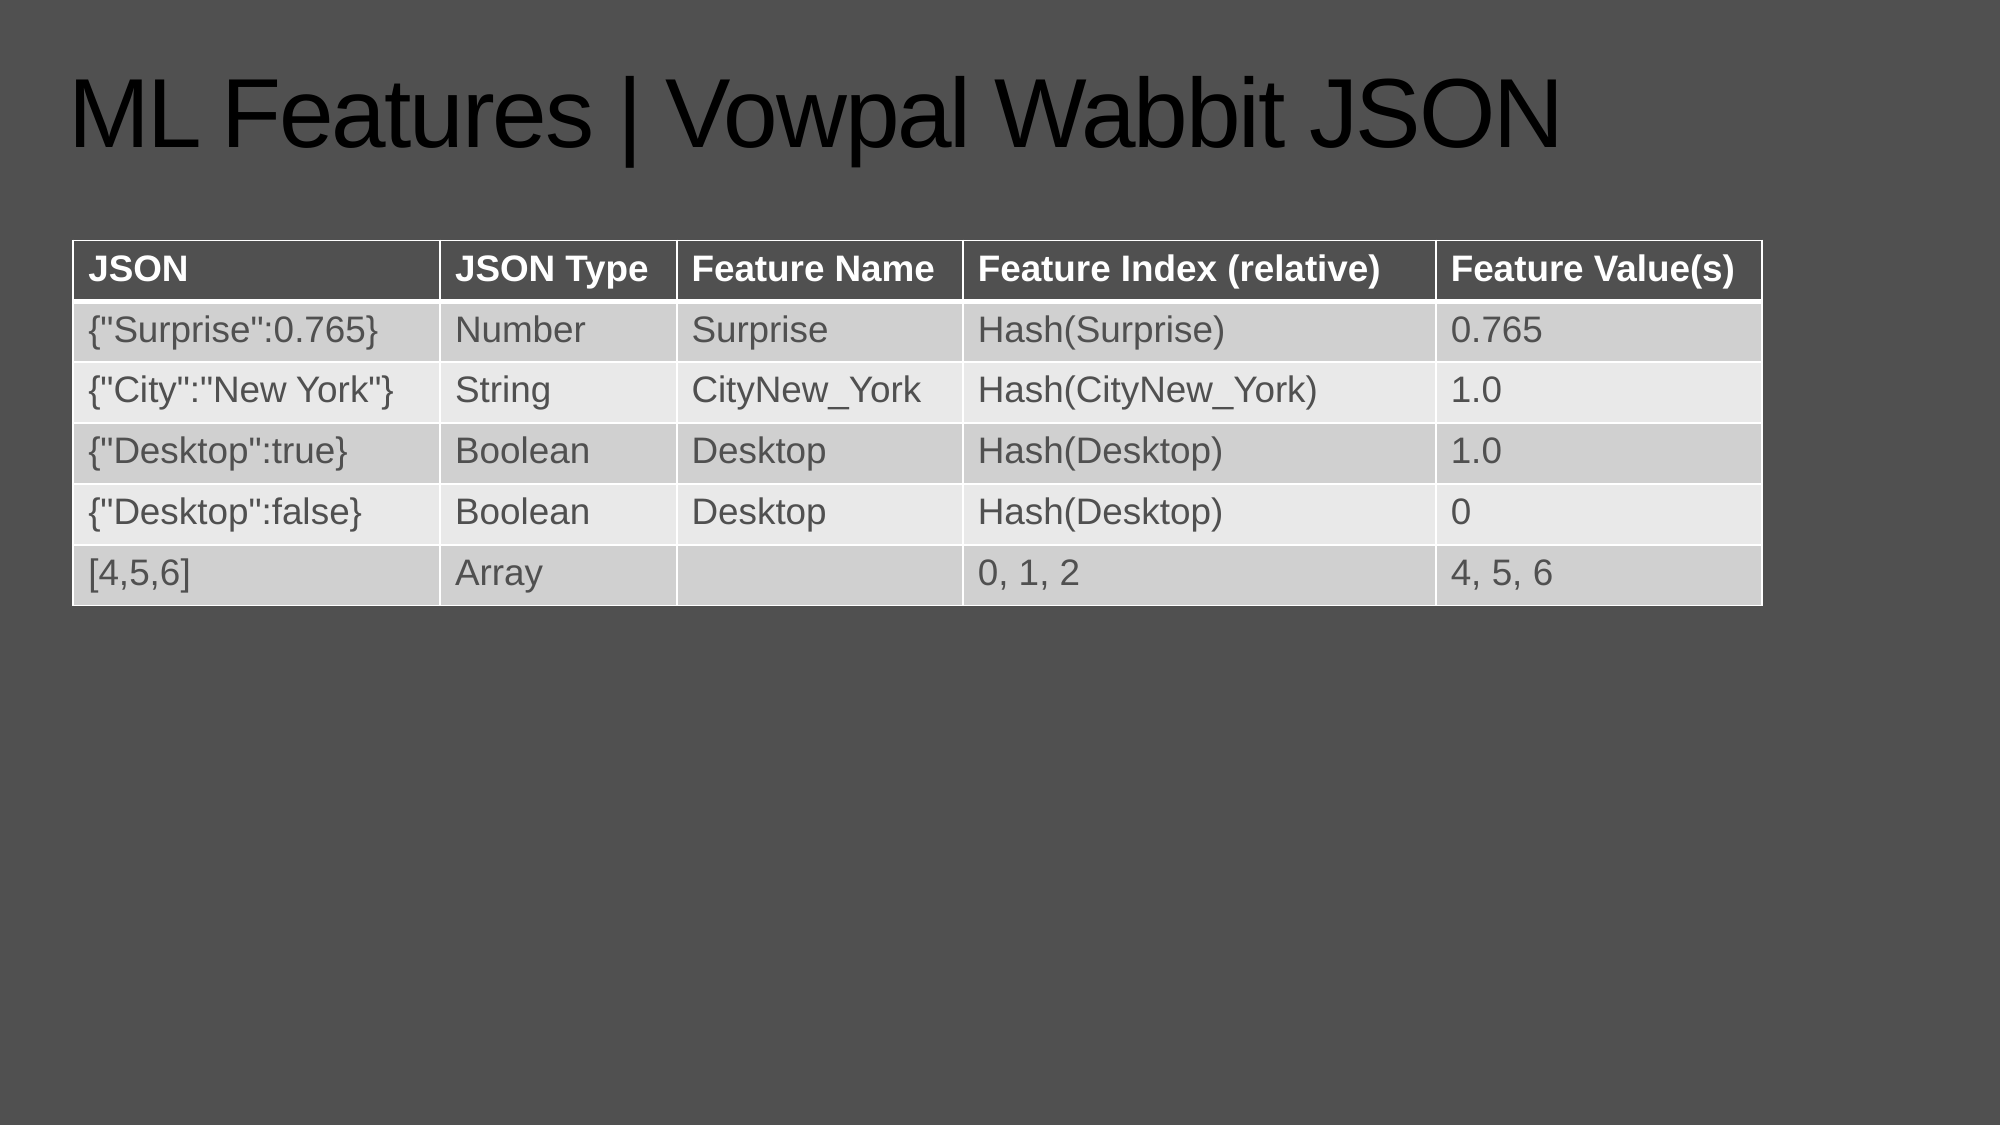

# ML Features | Vowpal Wabbit JSON
| JSON | JSON Type | Feature Name | Feature Index (relative) | Feature Value(s) |
| --- | --- | --- | --- | --- |
| {"Surprise":0.765} | Number | Surprise | Hash(Surprise) | 0.765 |
| {"City":"New York"} | String | CityNew\_York | Hash(CityNew\_York) | 1.0 |
| {"Desktop":true} | Boolean | Desktop | Hash(Desktop) | 1.0 |
| {"Desktop":false} | Boolean | Desktop | Hash(Desktop) | 0 |
| [4,5,6] | Array |  | 0, 1, 2 | 4, 5, 6 |